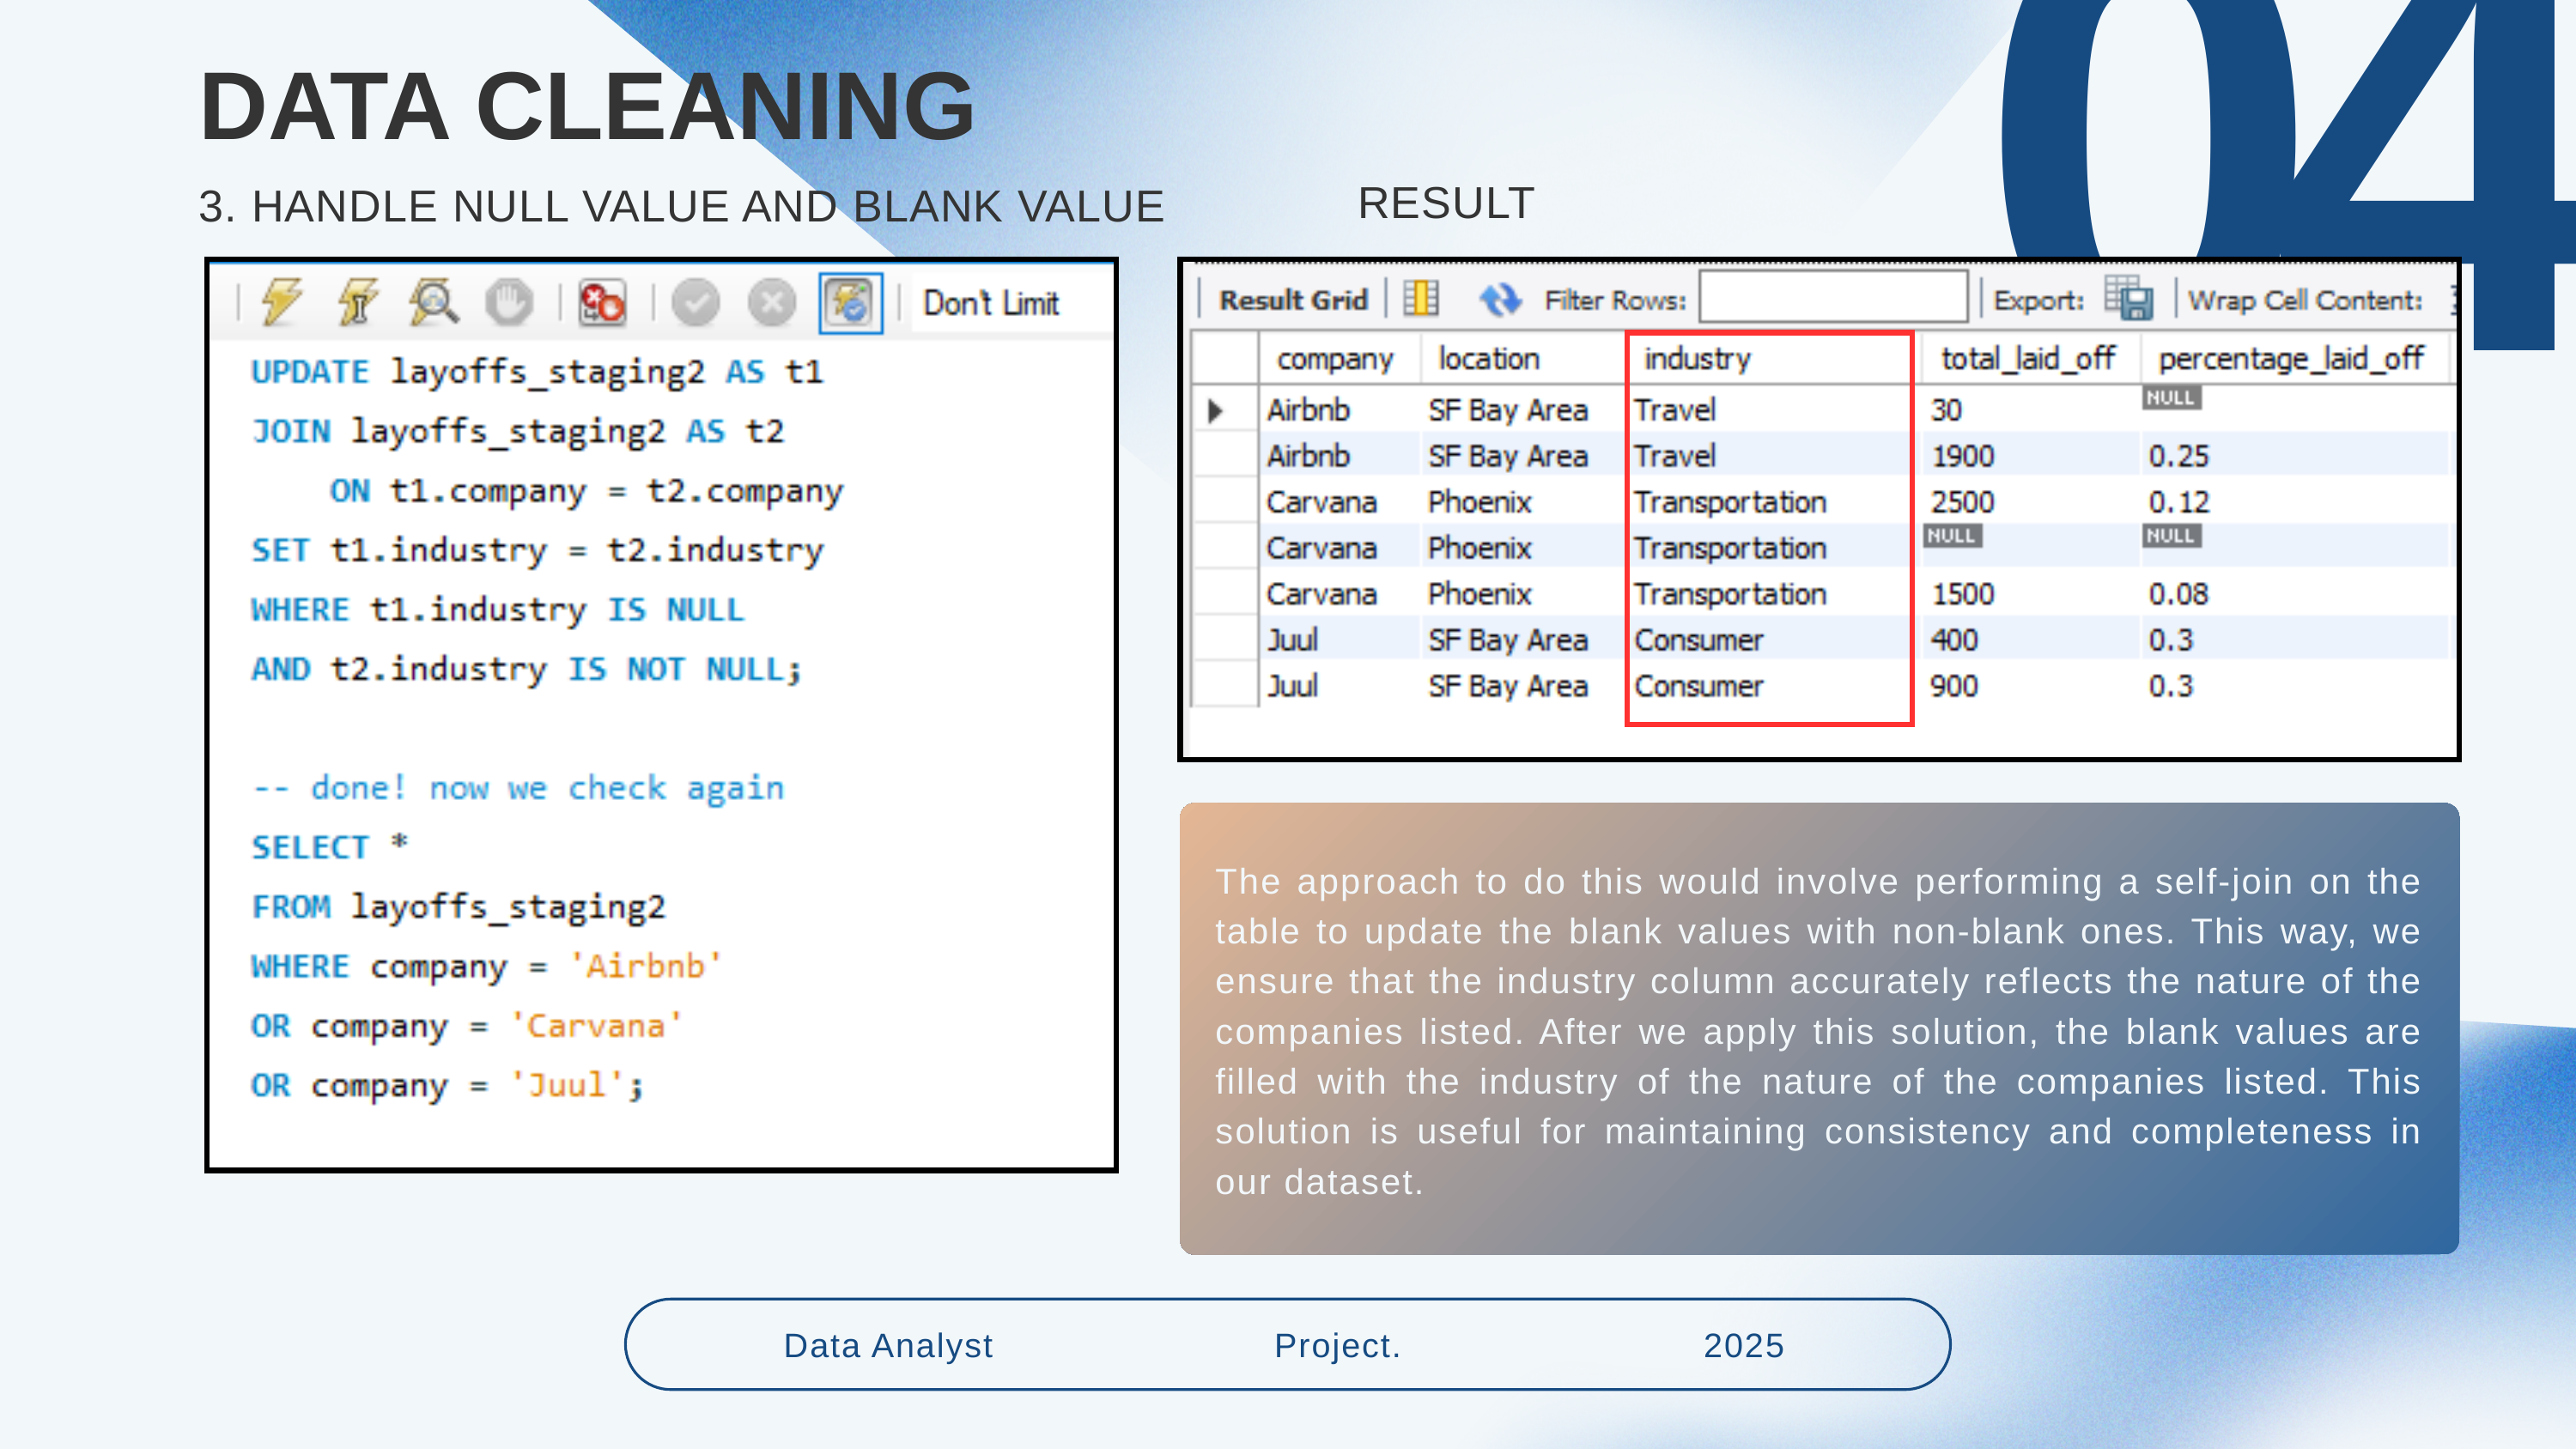

04
  DATA CLEANING
    3. HANDLE NULL VALUE AND BLANK VALUE
RESULT

The approach to do this would involve performing a self-join on the table to update the blank values with non-blank ones. This way, we ensure that the industry column accurately reflects the nature of the companies listed. After we apply this solution, the blank values are filled with the industry of the nature of the companies listed. This solution is useful for maintaining consistency and completeness in our dataset.

Data Analyst
Project.
2025